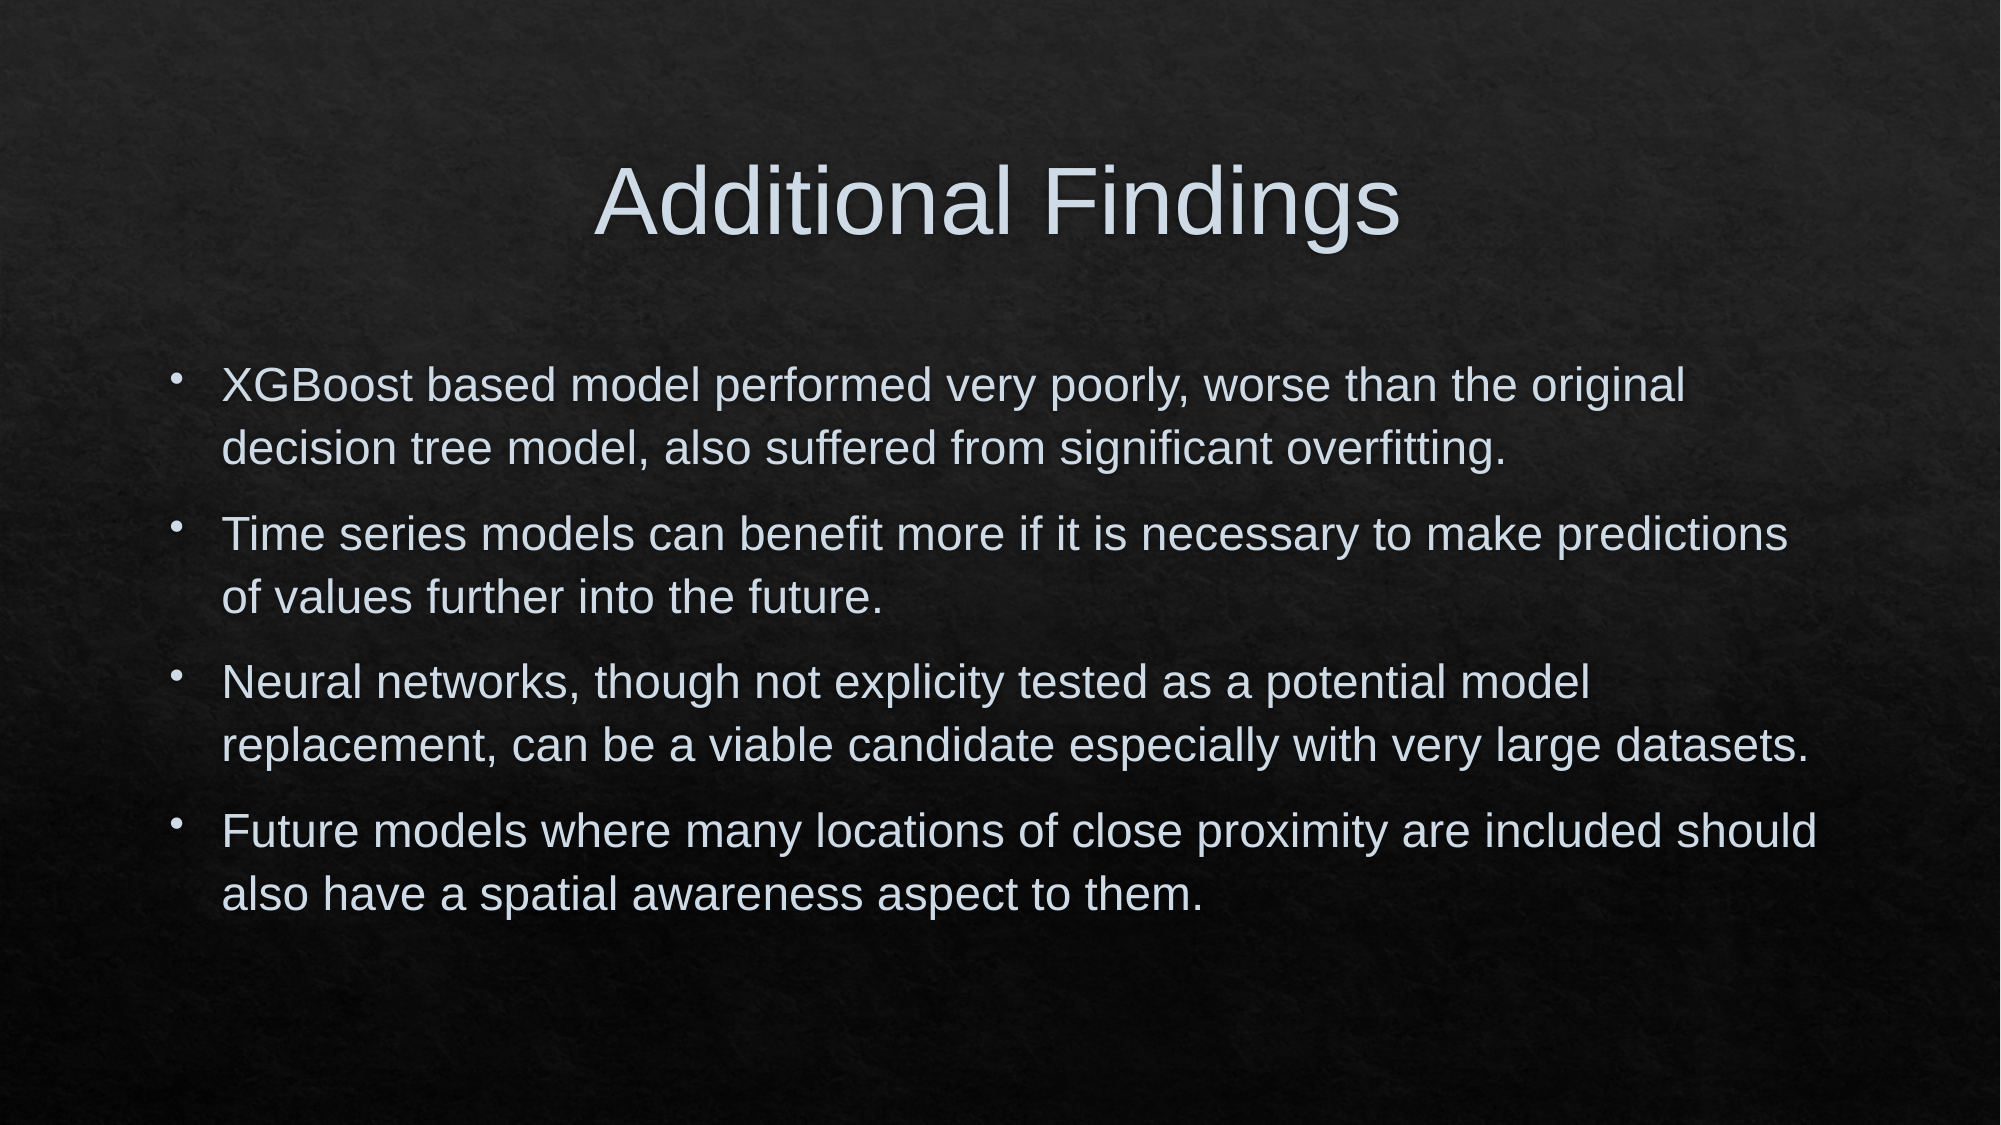

# Additional Findings
XGBoost based model performed very poorly, worse than the original decision tree model, also suffered from significant overfitting.
Time series models can benefit more if it is necessary to make predictions of values further into the future.
Neural networks, though not explicity tested as a potential model replacement, can be a viable candidate especially with very large datasets.
Future models where many locations of close proximity are included should also have a spatial awareness aspect to them.